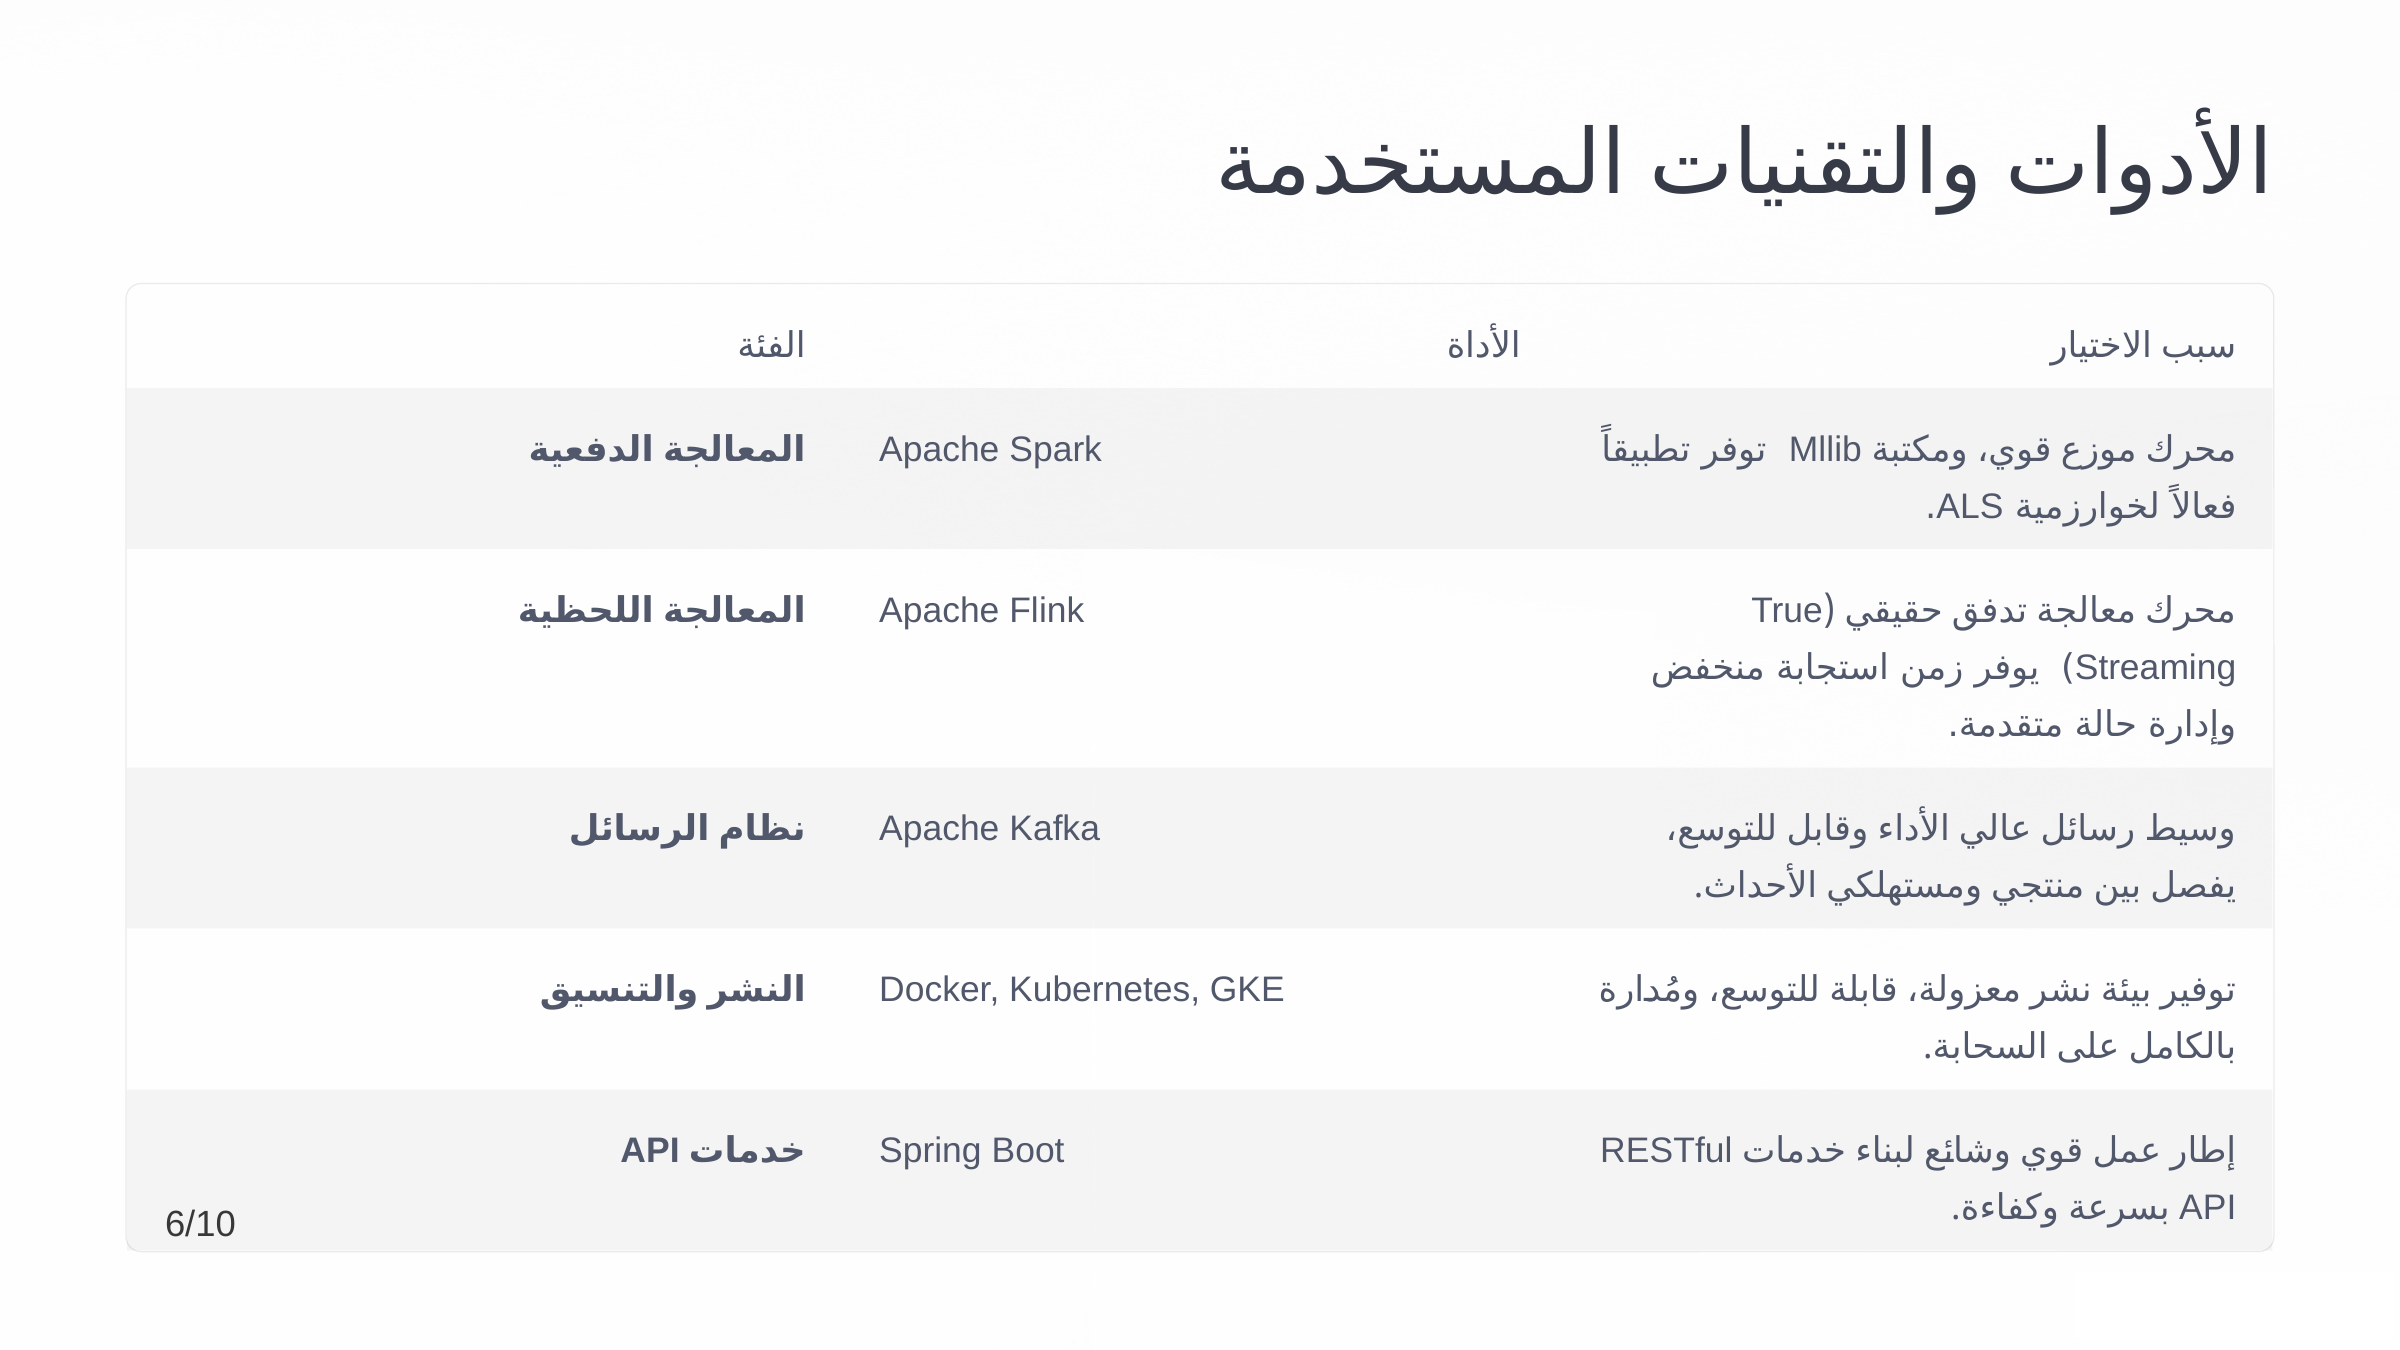

الأدوات والتقنيات المستخدمة

الفئة
الأداة
سبب الاختيار

المعالجة الدفعية
Apache Spark
محرك موزع قوي، ومكتبة Mllib  توفر تطبيقاً فعالاً لخوارزمية ALS.

المعالجة اللحظية
Apache Flink
محرك معالجة تدفق حقيقي (True Streaming)  يوفر زمن استجابة منخفض وإدارة حالة متقدمة.

نظام الرسائل
Apache Kafka
وسيط رسائل عالي الأداء وقابل للتوسع، يفصل بين منتجي ومستهلكي الأحداث.

النشر والتنسيق
Docker, Kubernetes, GKE
توفير بيئة نشر معزولة، قابلة للتوسع، ومُدارة بالكامل على السحابة.

خدمات API
Spring Boot
إطار عمل قوي وشائع لبناء خدمات RESTful API بسرعة وكفاءة.
6/10